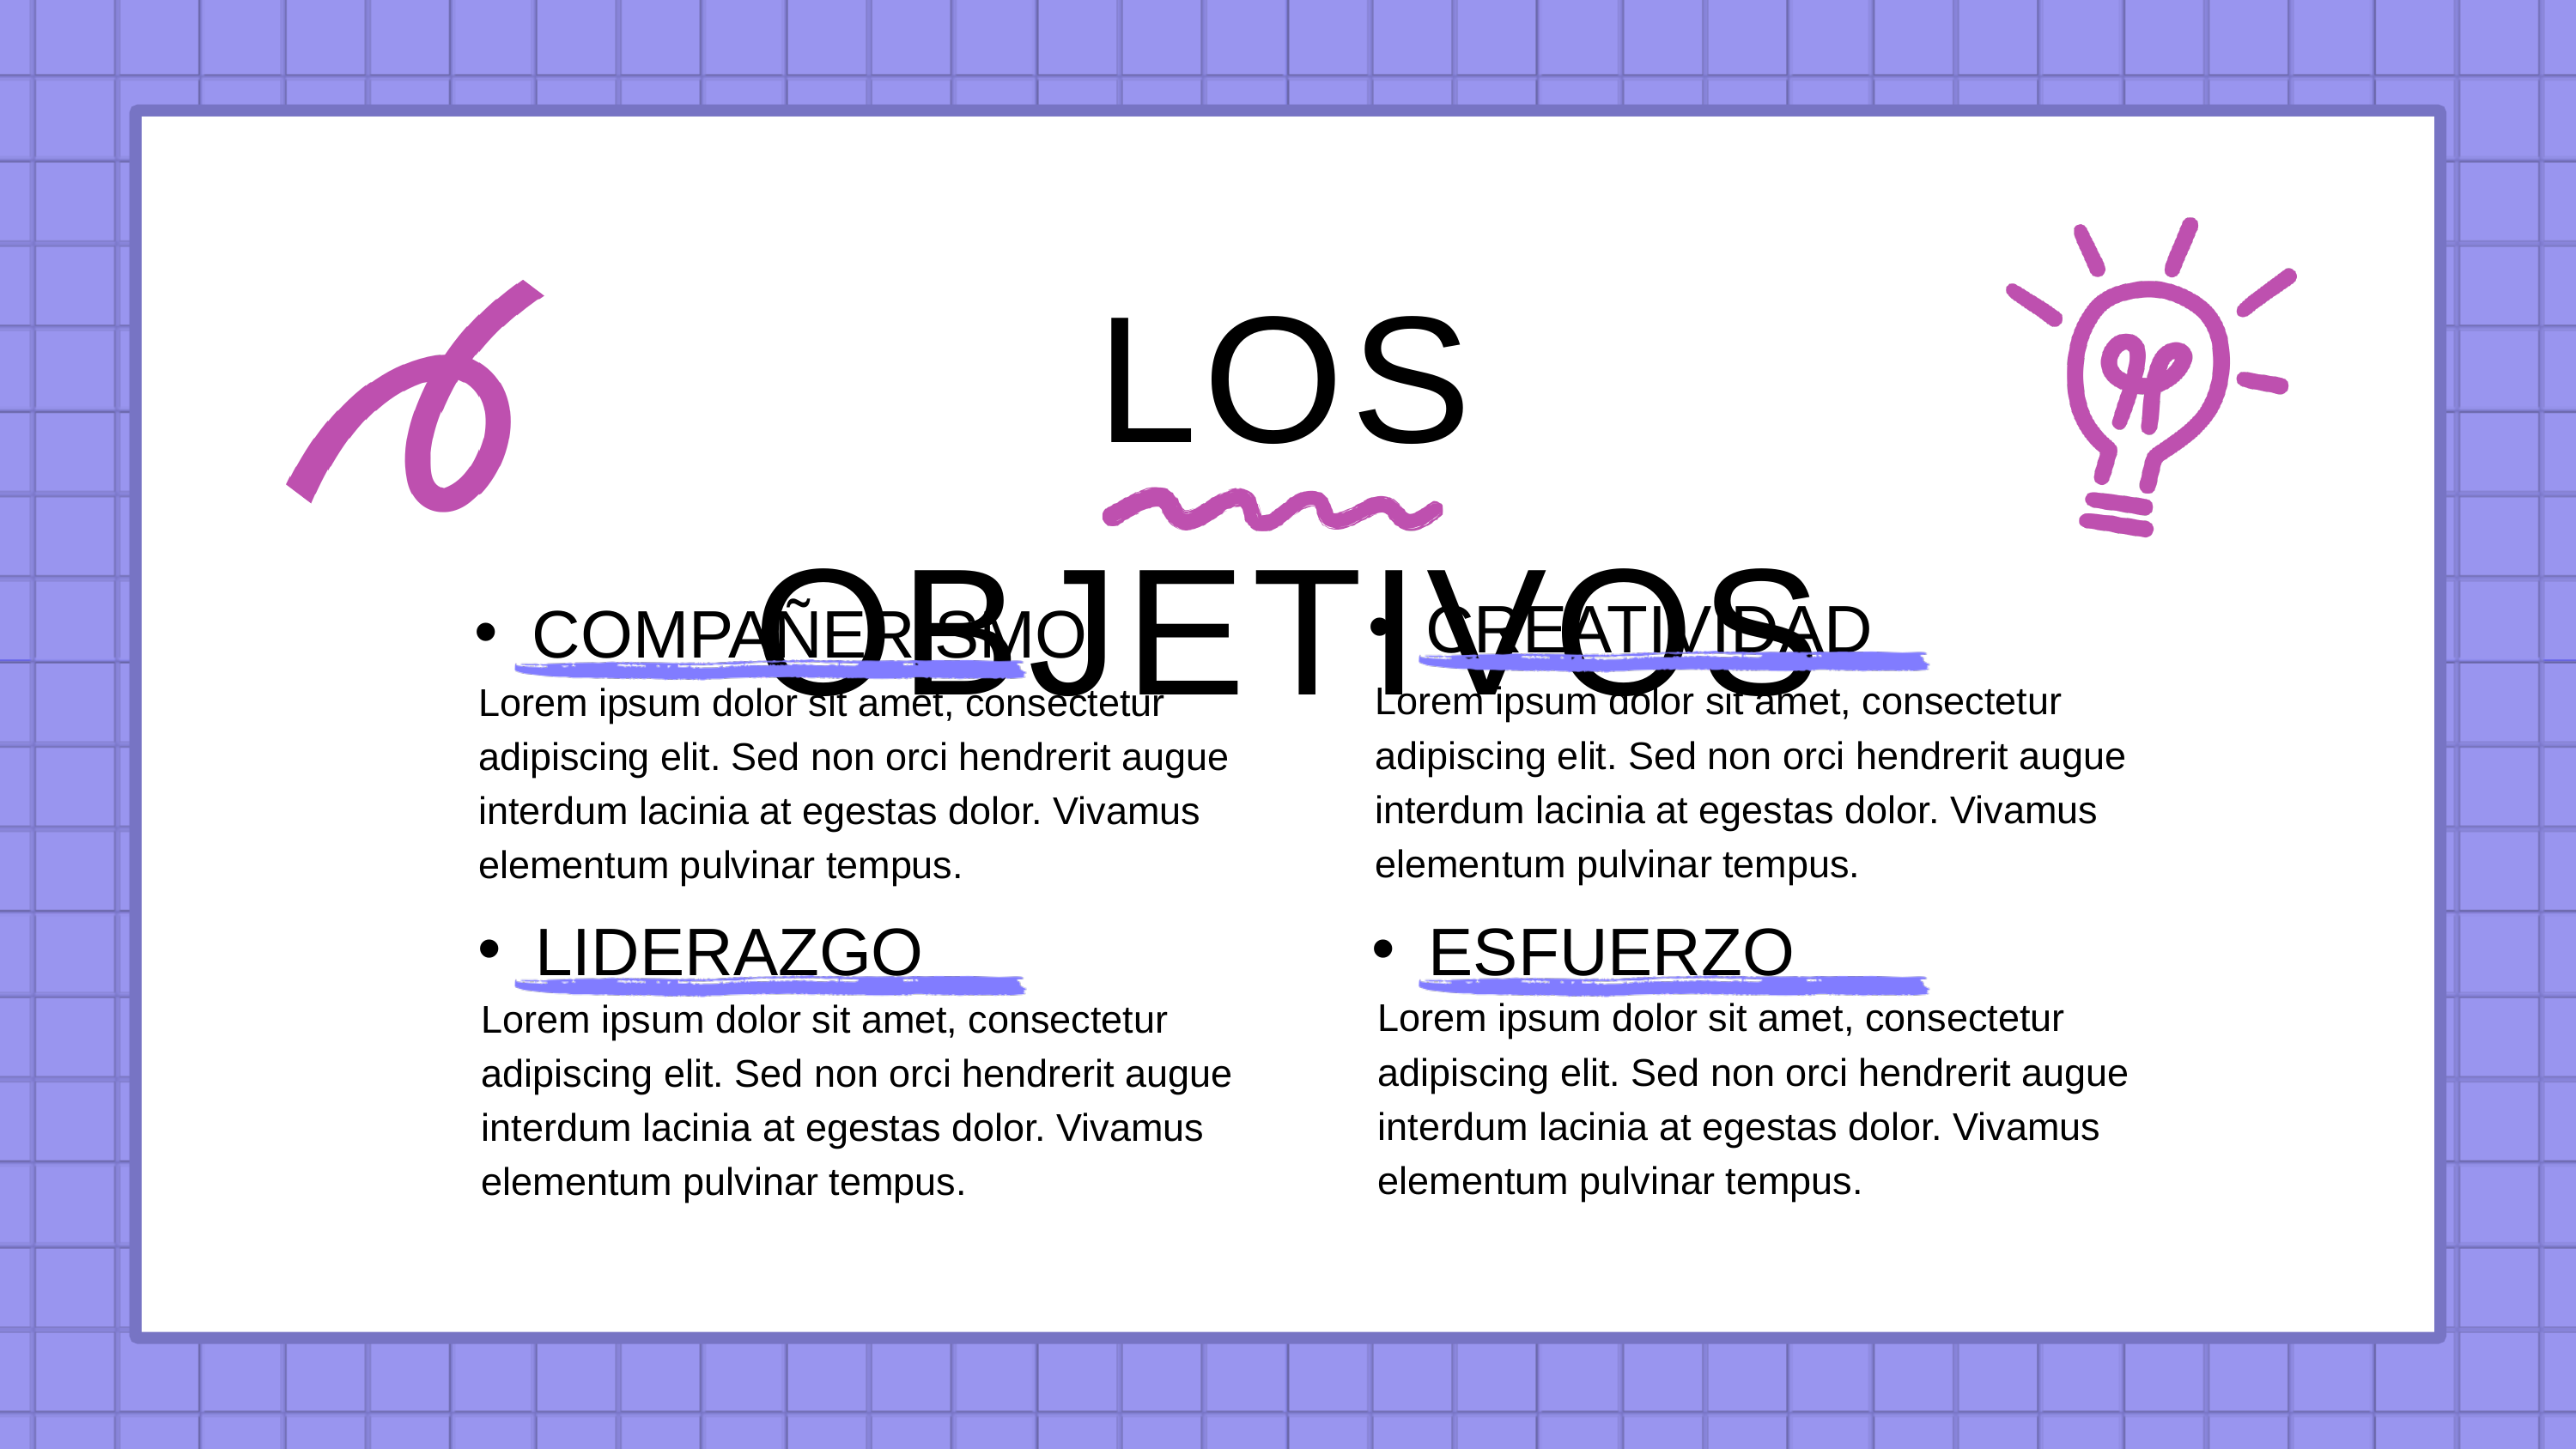

LOS OBJETIVOS

CREATIVIDAD
COMPAÑERISMO

Lorem ipsum dolor sit amet, consectetur adipiscing elit. Sed non orci hendrerit augue interdum lacinia at egestas dolor. Vivamus elementum pulvinar tempus.
Lorem ipsum dolor sit amet, consectetur adipiscing elit. Sed non orci hendrerit augue interdum lacinia at egestas dolor. Vivamus elementum pulvinar tempus.
LIDERAZGO
ESFUERZO

Lorem ipsum dolor sit amet, consectetur adipiscing elit. Sed non orci hendrerit augue interdum lacinia at egestas dolor. Vivamus elementum pulvinar tempus.
Lorem ipsum dolor sit amet, consectetur adipiscing elit. Sed non orci hendrerit augue interdum lacinia at egestas dolor. Vivamus elementum pulvinar tempus.